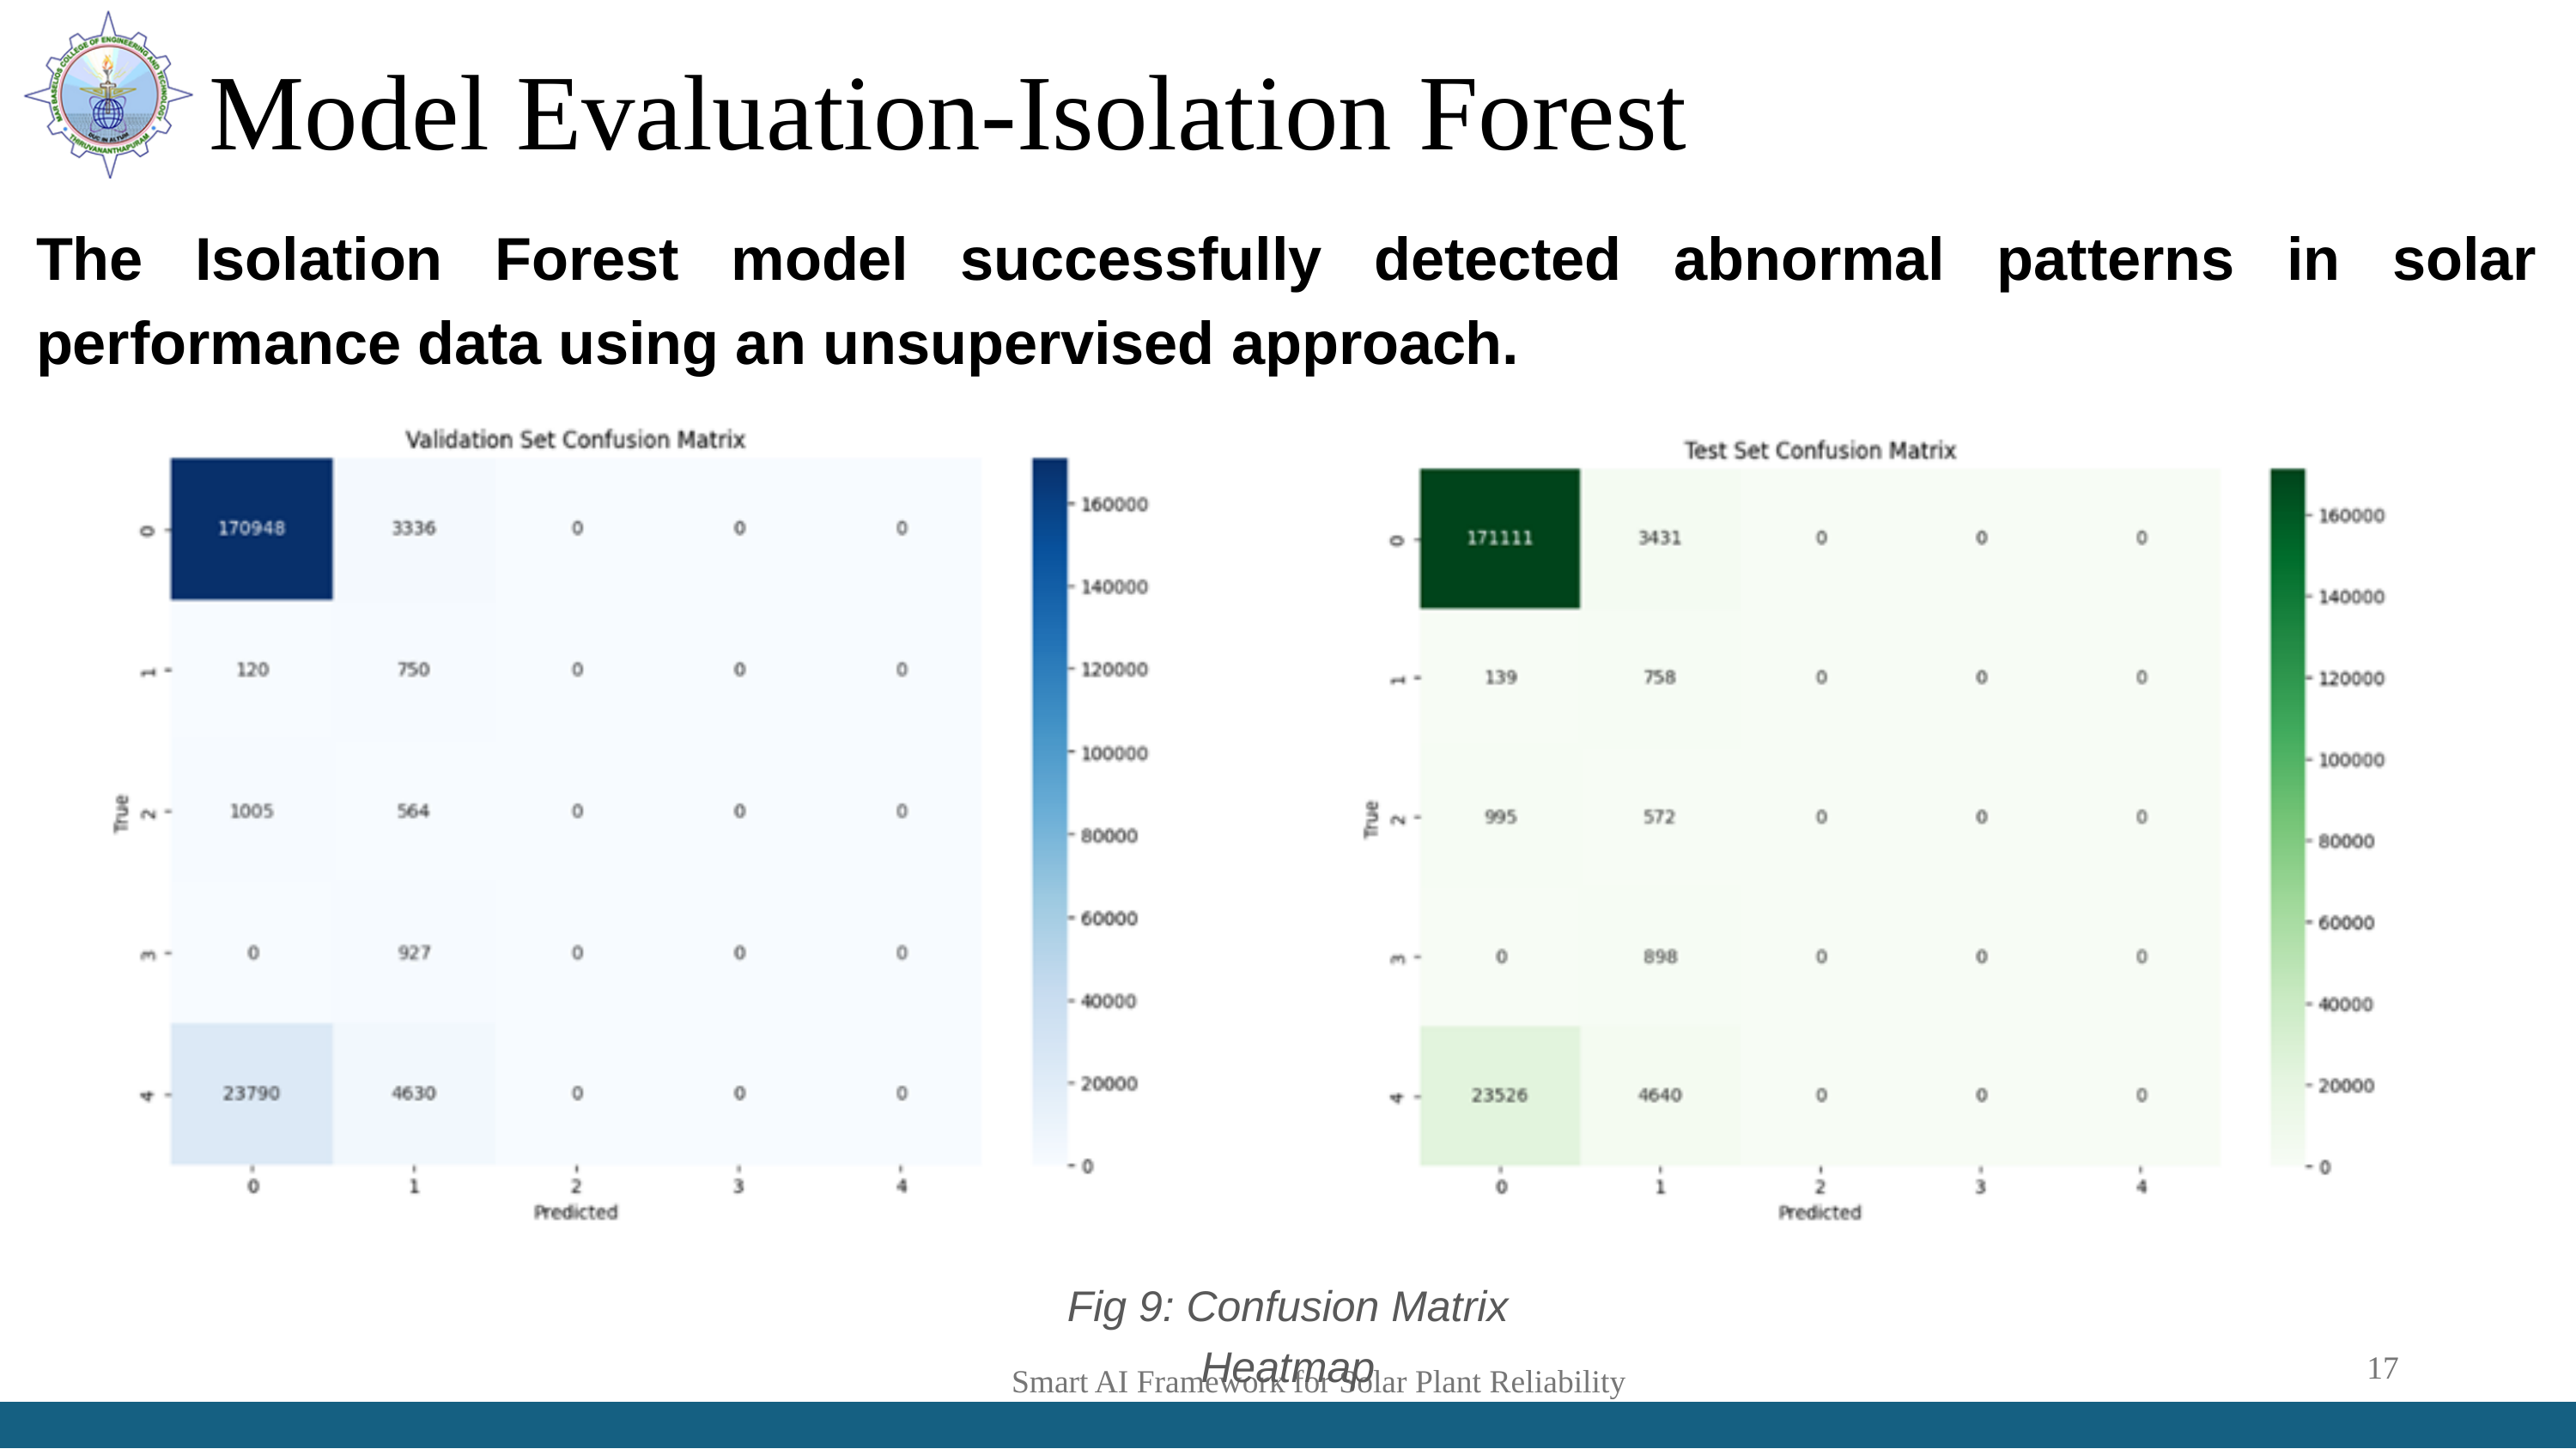

Model Evaluation-Isolation Forest
The Isolation Forest model successfully detected abnormal patterns in solar performance data using an unsupervised approach.

Fig 9: Confusion Matrix Heatmap

Smart AI Framework for Solar Plant Reliability

17